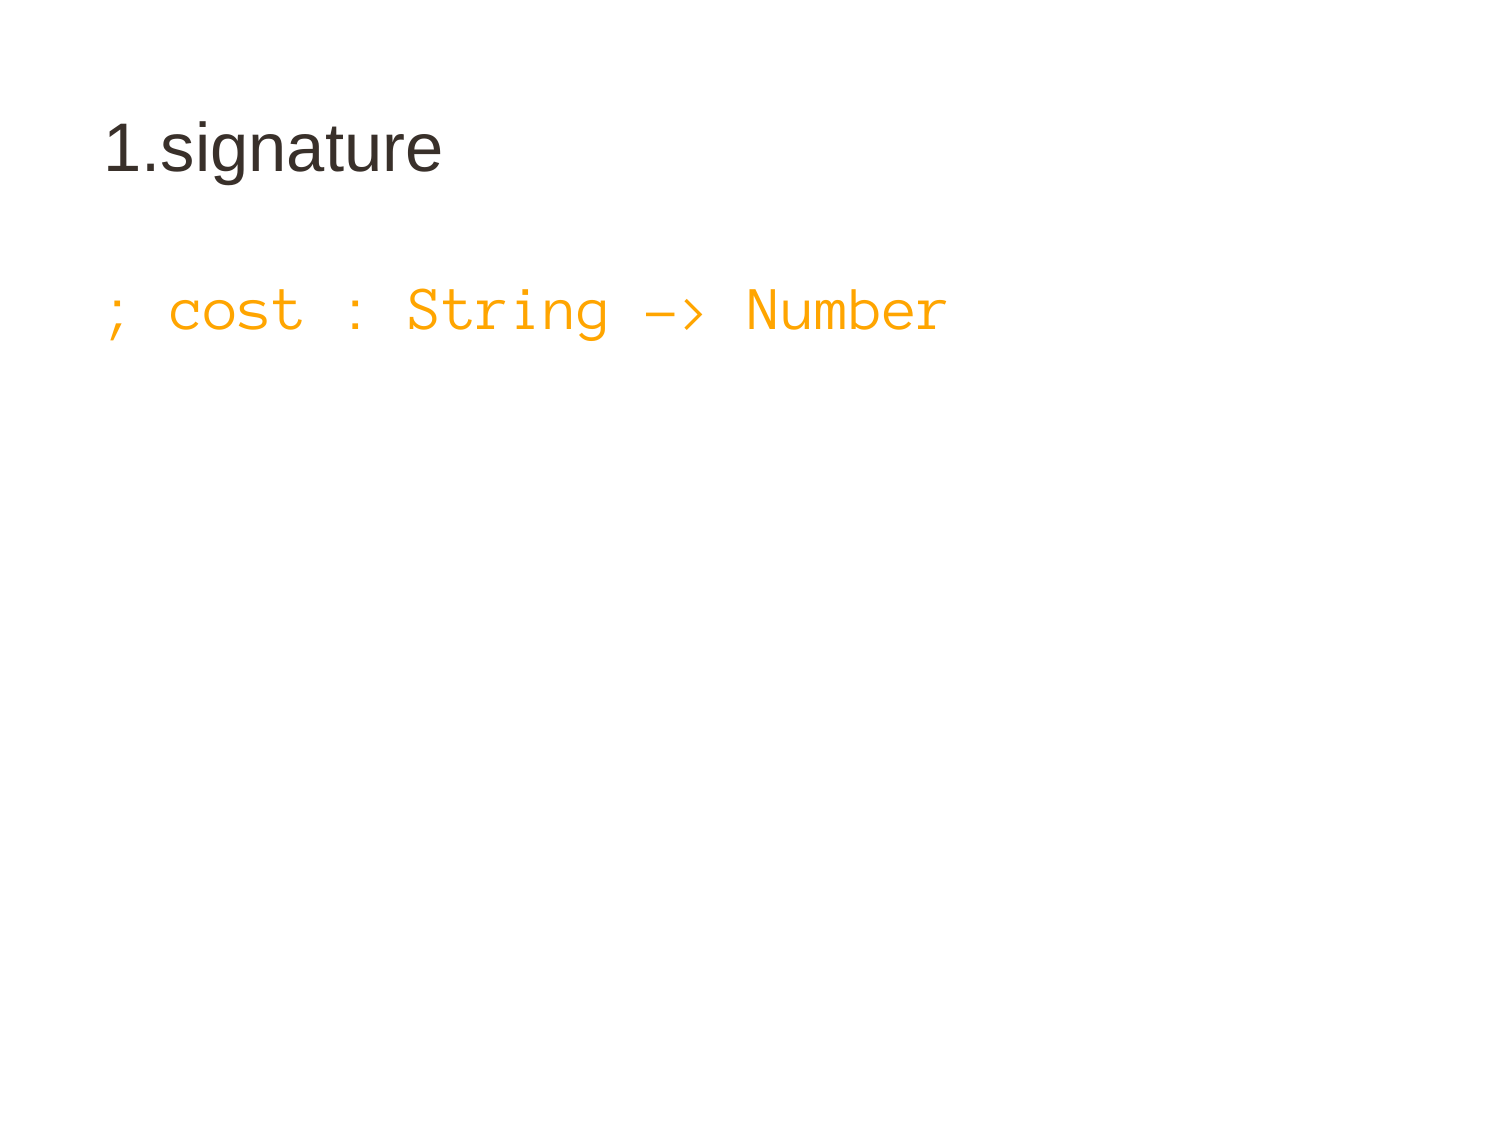

# signature
; cost : String -> Number